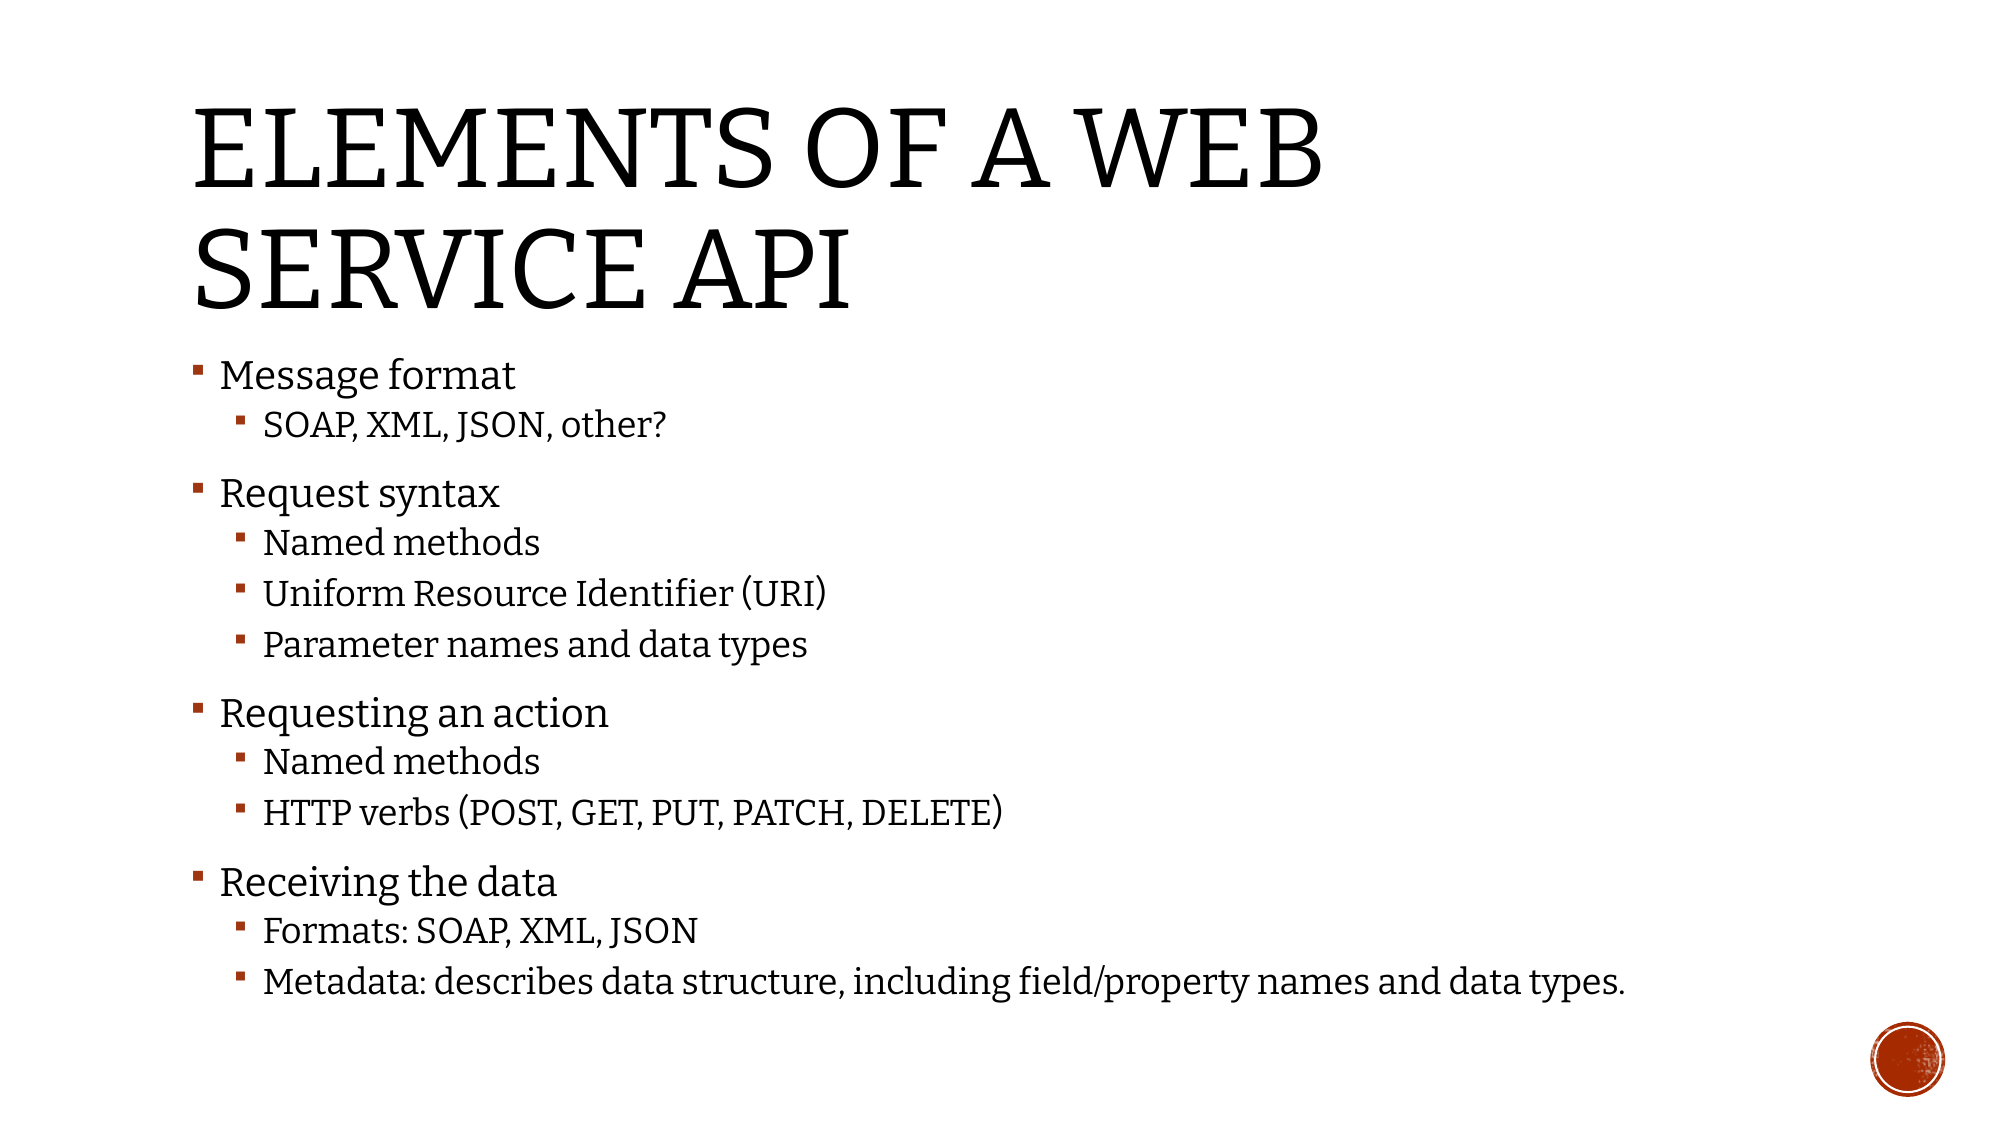

# Elements of a Web Service API
Message format
SOAP, XML, JSON, other?
Request syntax
Named methods
Uniform Resource Identifier (URI)
Parameter names and data types
Requesting an action
Named methods
HTTP verbs (POST, GET, PUT, PATCH, DELETE)
Receiving the data
Formats: SOAP, XML, JSON
Metadata: describes data structure, including field/property names and data types.